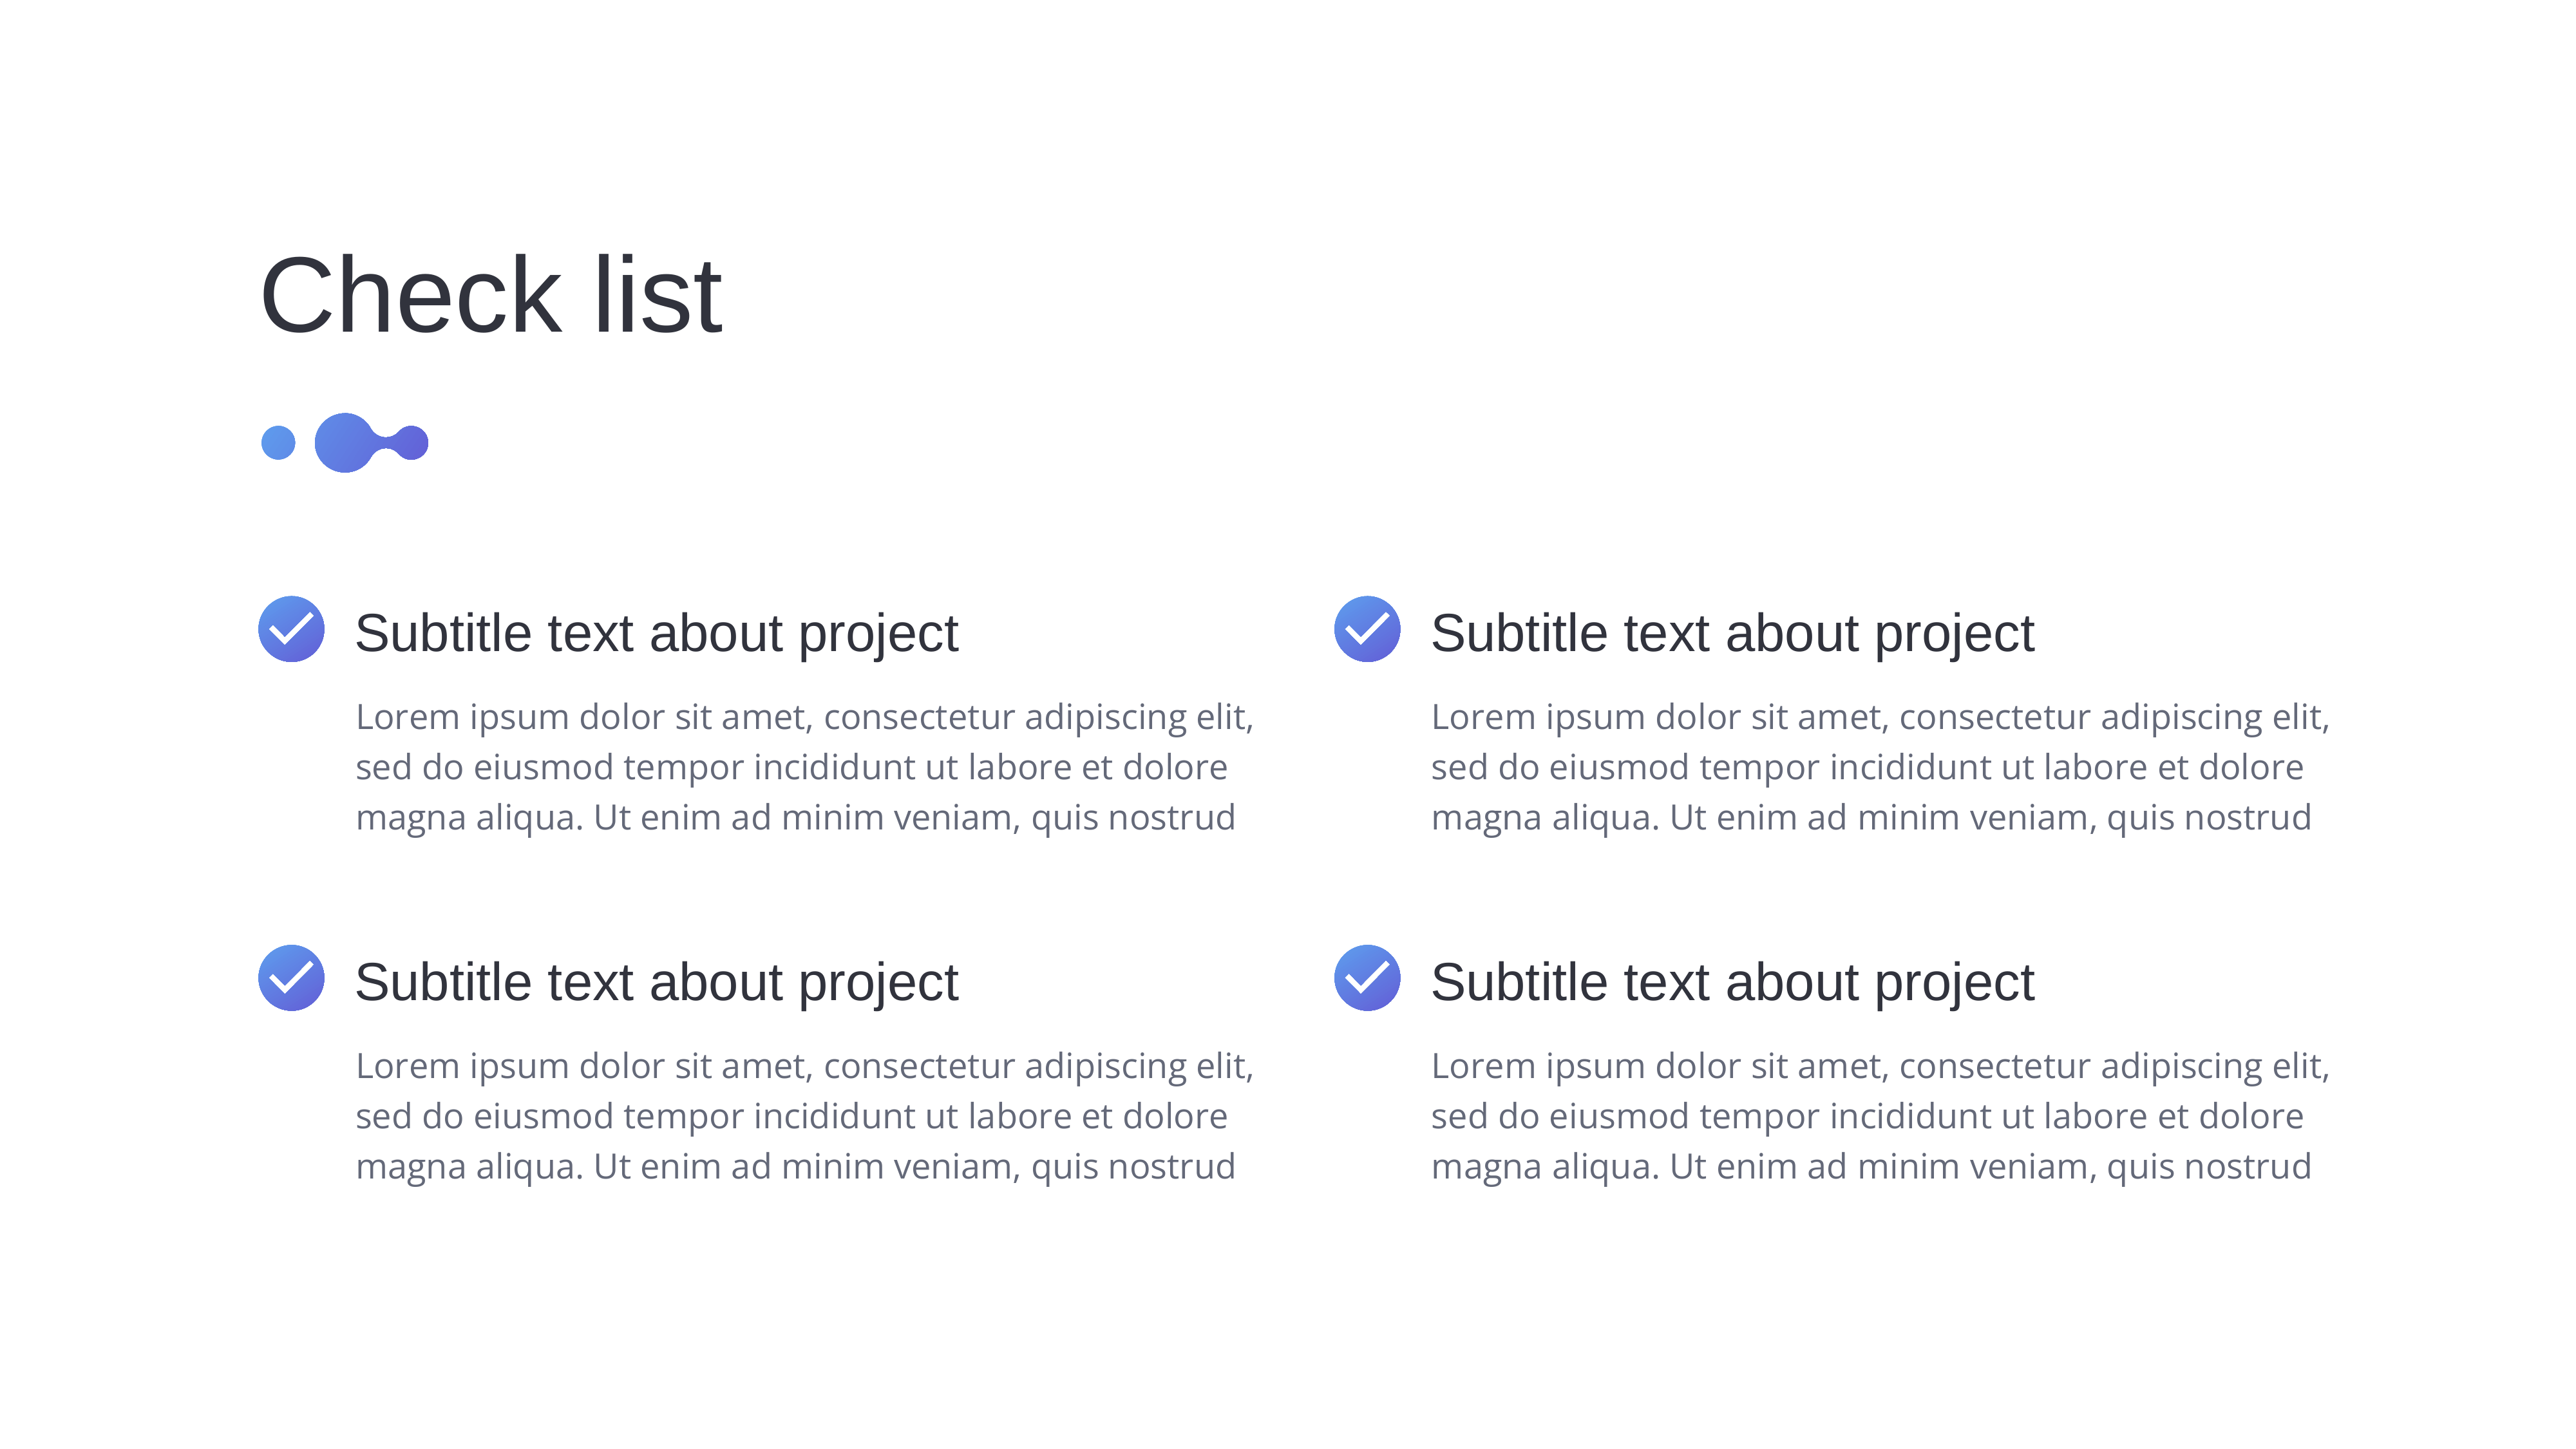

Check list

Subtitle text about project
Subtitle text about project

Lorem ipsum dolor sit amet, consectetur adipiscing elit, sed do eiusmod tempor incididunt ut labore et dolore magna aliqua. Ut enim ad minim veniam, quis nostrud
Lorem ipsum dolor sit amet, consectetur adipiscing elit, sed do eiusmod tempor incididunt ut labore et dolore magna aliqua. Ut enim ad minim veniam, quis nostrud
Subtitle text about project
Subtitle text about project

Lorem ipsum dolor sit amet, consectetur adipiscing elit, sed do eiusmod tempor incididunt ut labore et dolore magna aliqua. Ut enim ad minim veniam, quis nostrud
Lorem ipsum dolor sit amet, consectetur adipiscing elit, sed do eiusmod tempor incididunt ut labore et dolore magna aliqua. Ut enim ad minim veniam, quis nostrud